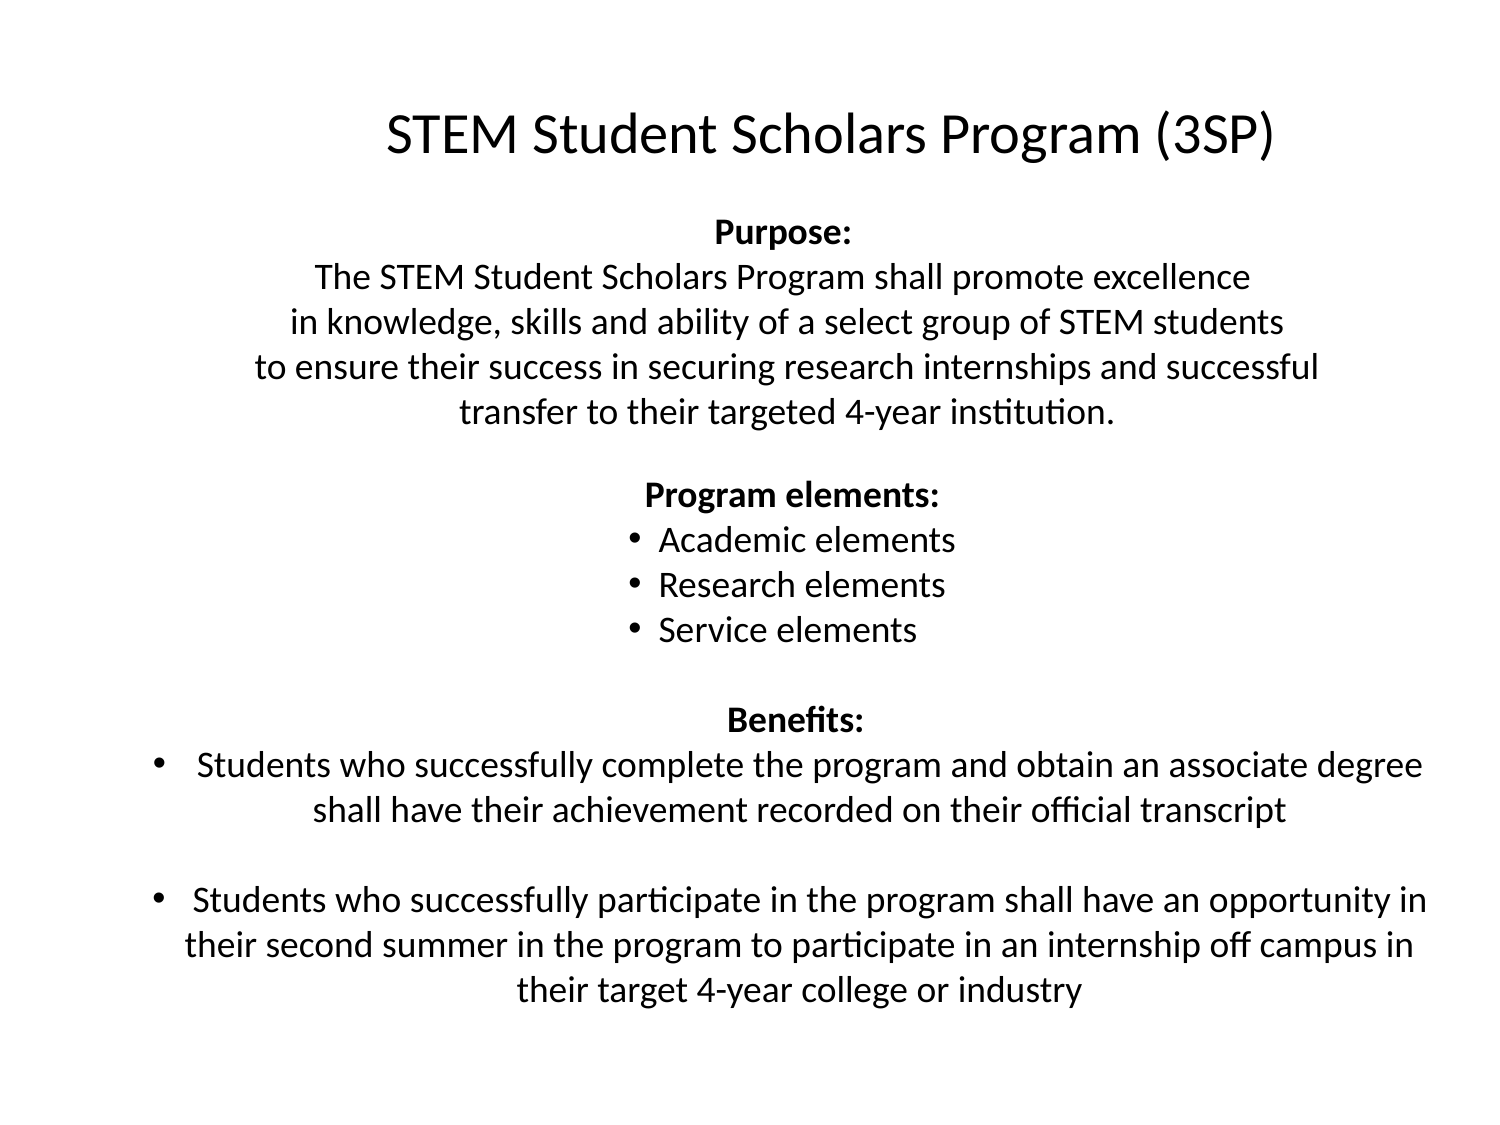

STEM Student Scholars Program (3SP)

Purpose:
The STEM Student Scholars Program shall promote excellence
 in knowledge, skills and ability of a select group of STEM students
 to ensure their success in securing research internships and successful
 transfer to their targeted 4-year institution.
Program elements:
  Academic elements
  Research elements
  Service elements

Benefits:
 Students who successfully complete the program and obtain an associate degree shall have their achievement recorded on their official transcript

 Students who successfully participate in the program shall have an opportunity in their second summer in the program to participate in an internship off campus in their target 4-year college or industry